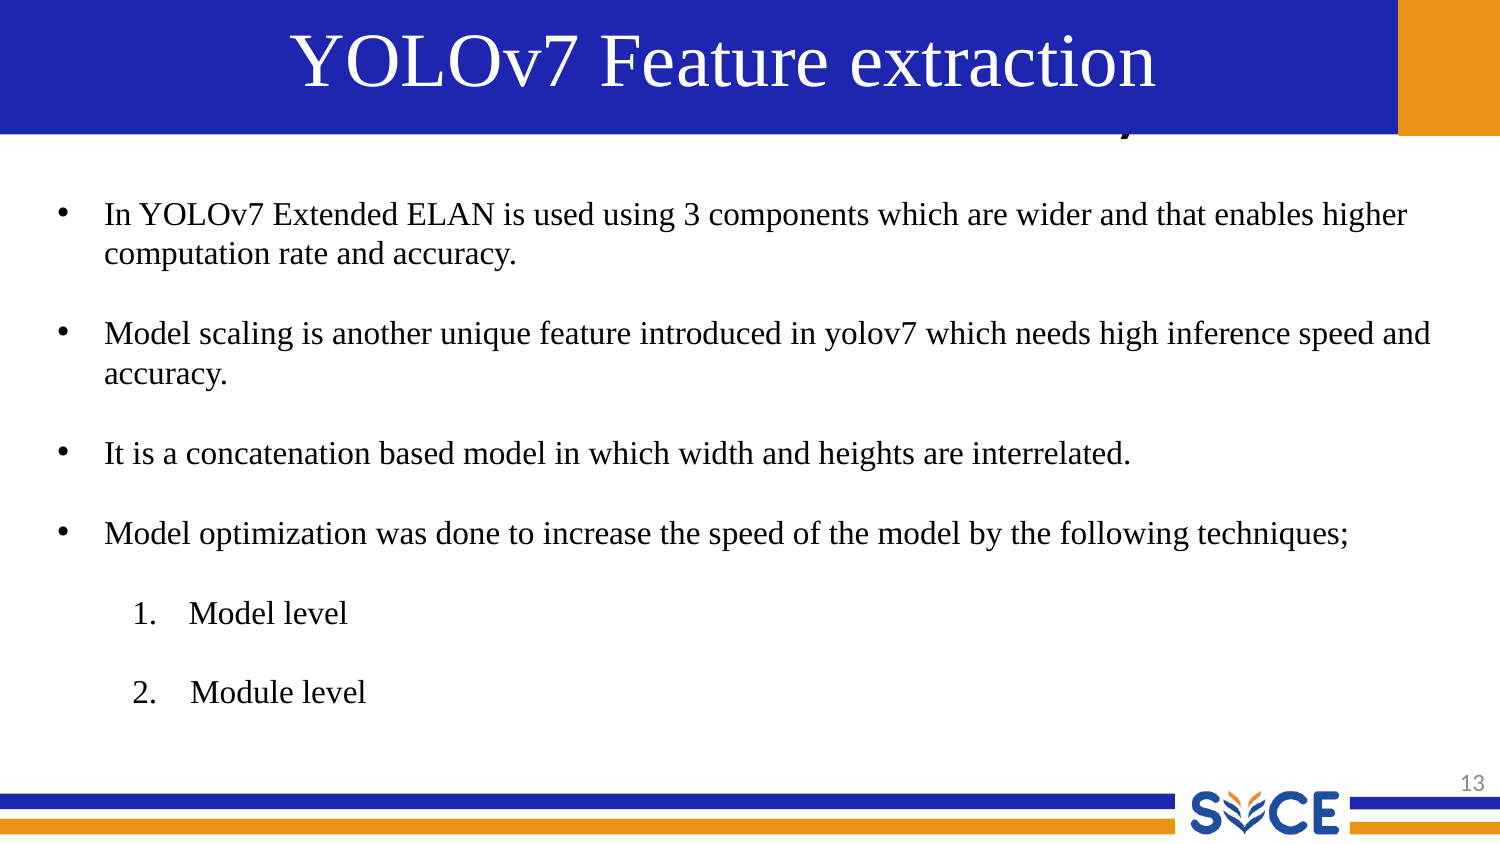

# YOLOv7 Feature extraction
In YOLOv7 Extended ELAN is used using 3 components which are wider and that enables higher computation rate and accuracy.

Model scaling is another unique feature introduced in yolov7 which needs high inference speed and accuracy.

It is a concatenation based model in which width and heights are interrelated.

Model optimization was done to increase the speed of the model by the following techniques;

Model level

2.    Module level
13